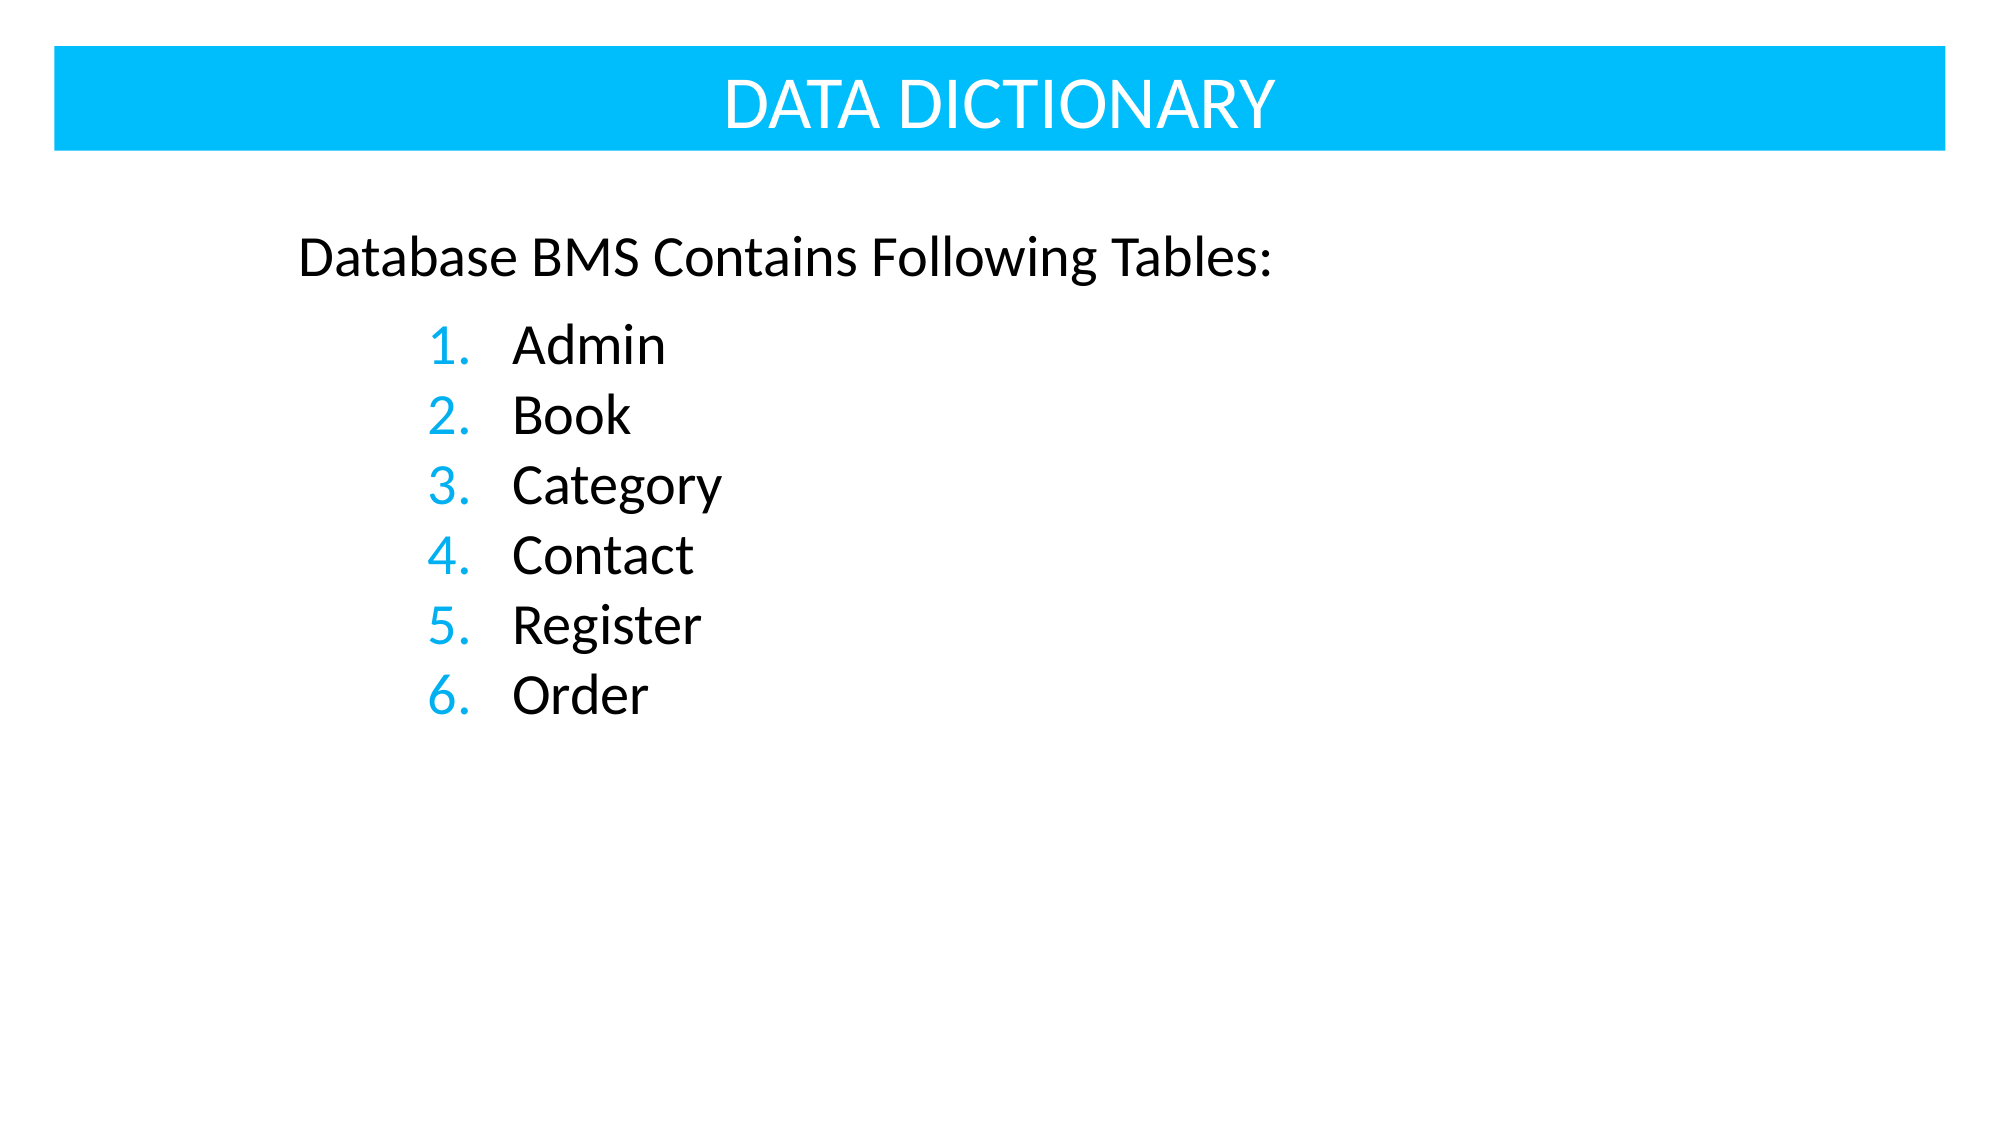

DATA DICTIONARY
Database BMS Contains Following Tables:
Admin
Book
Category
Contact
Register
Order